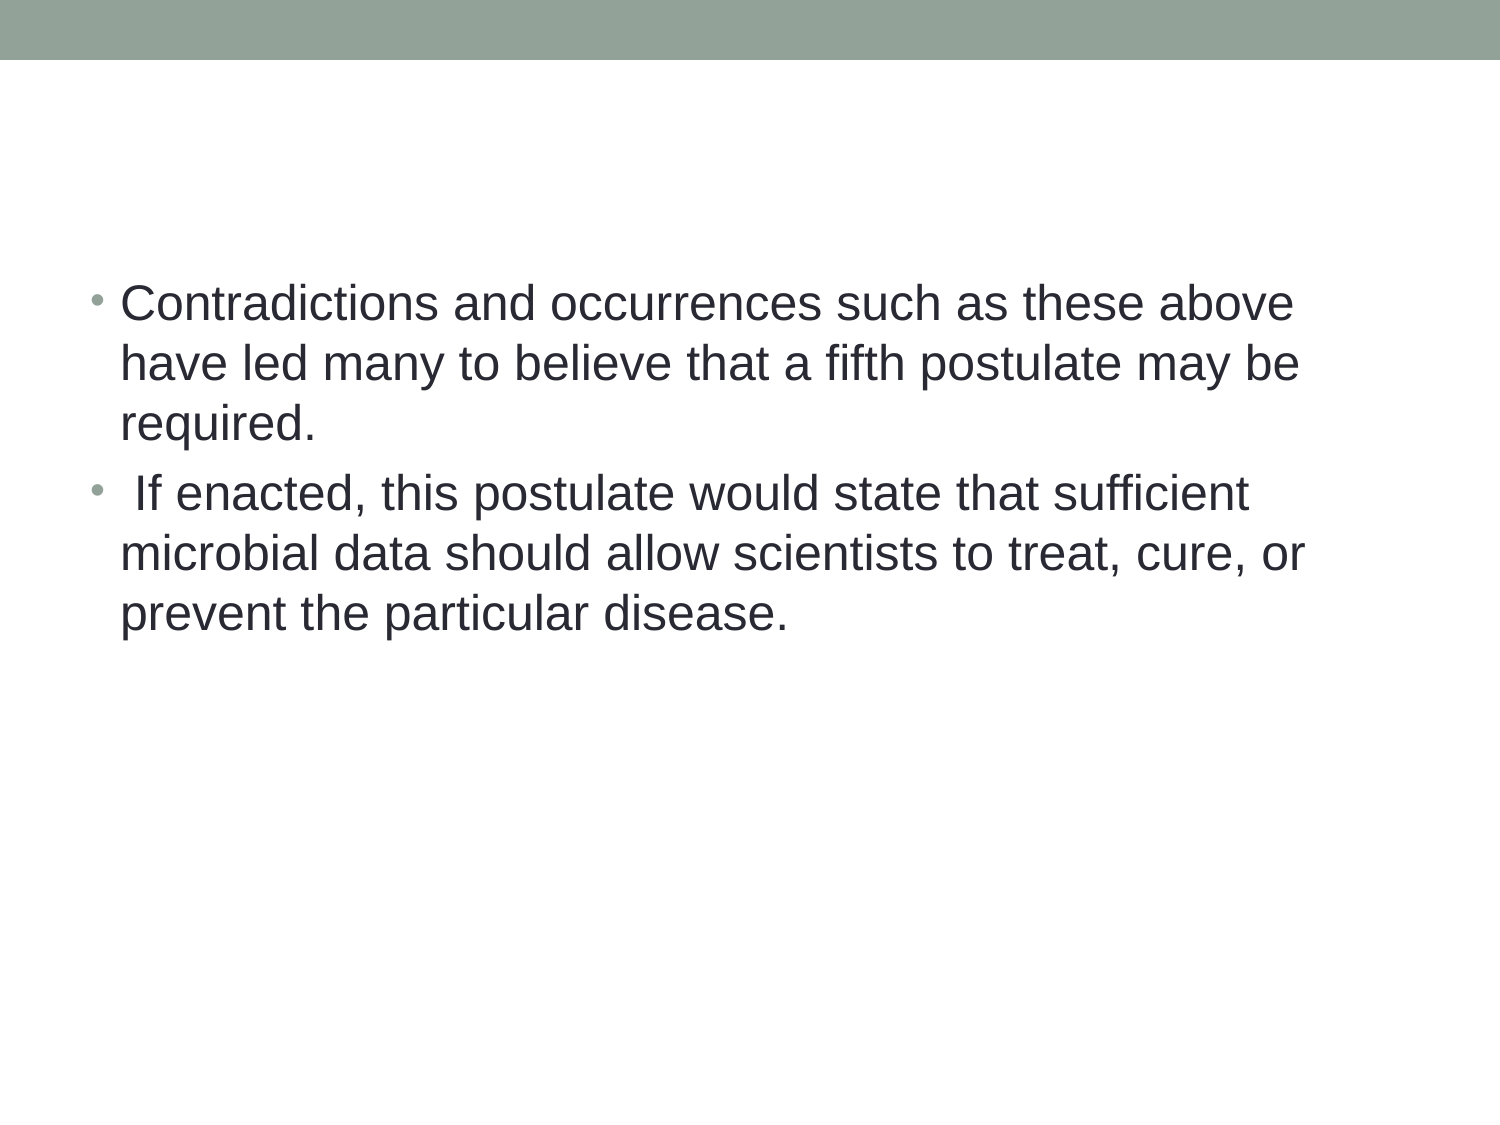

#
Contradictions and occurrences such as these above have led many to believe that a fifth postulate may be required.
 If enacted, this postulate would state that sufficient microbial data should allow scientists to treat, cure, or prevent the particular disease.